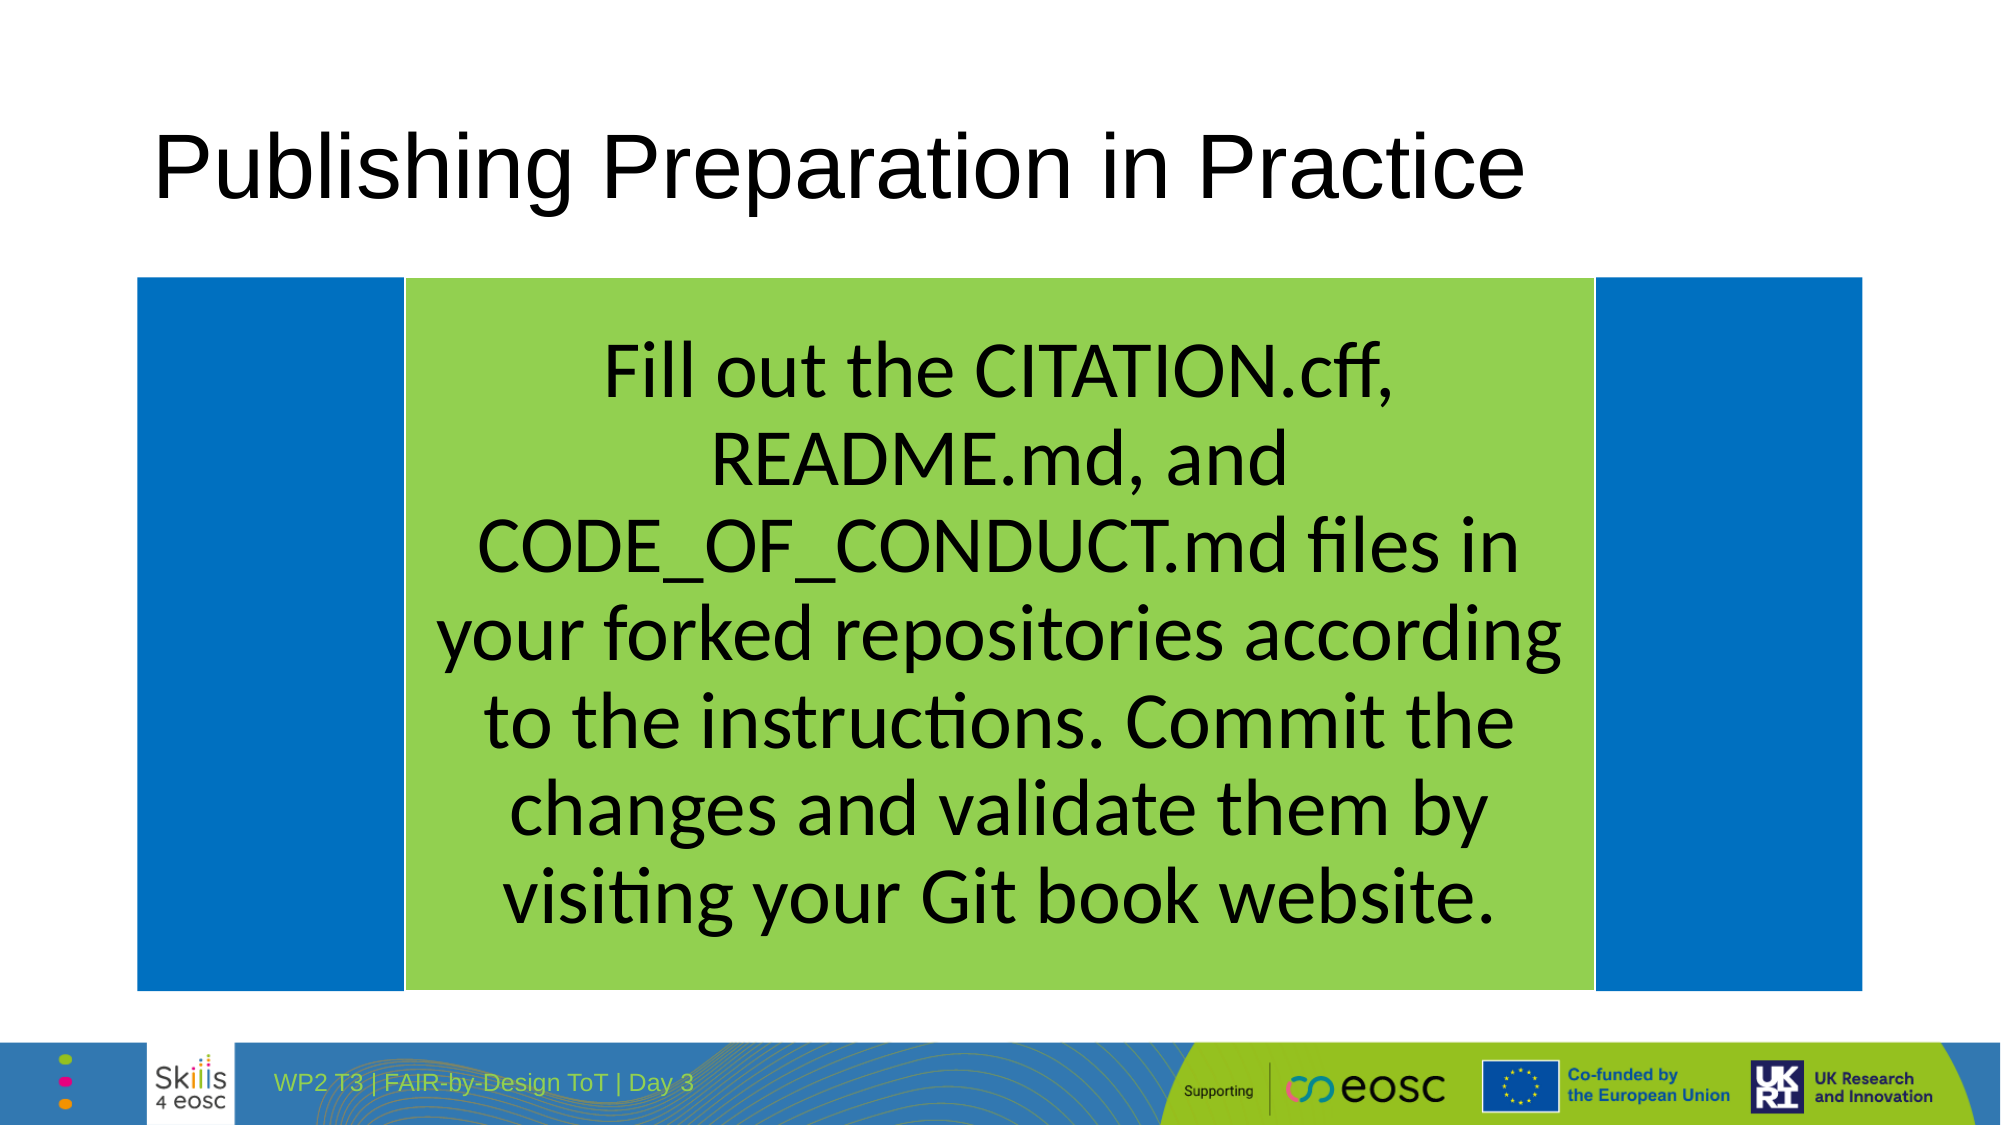

# Publishing Preparation in Practice
Fill out the CITATION.cff, README.md, and CODE_OF_CONDUCT.md files in your forked repositories according to the instructions. Commit the changes and validate them by visiting your Git book website.
WP2 T3 | FAIR-by-Design ToT | Day 3